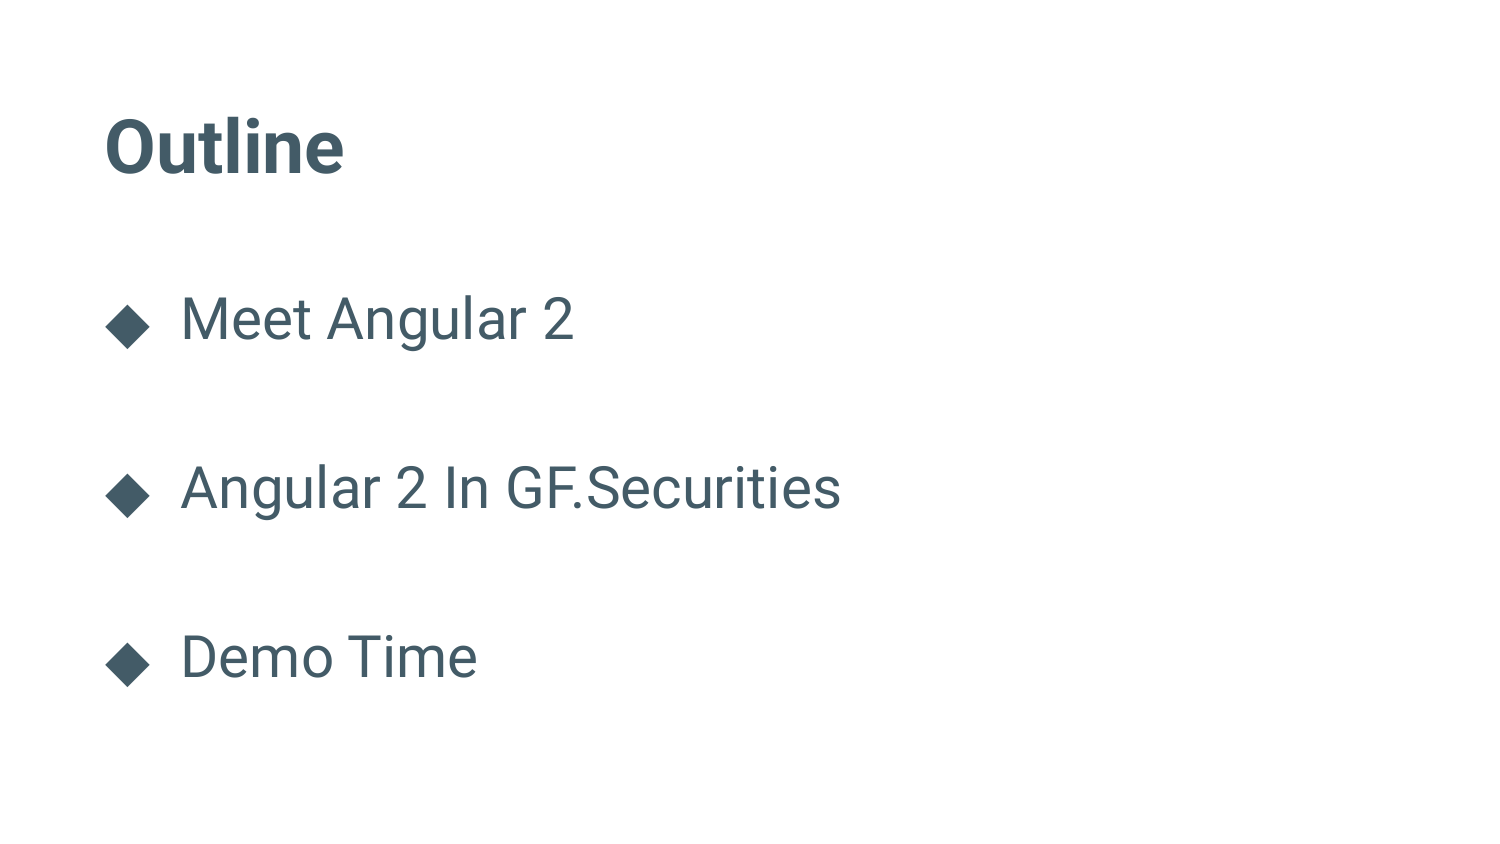

Outline
Meet Angular 2
Angular 2 In GF.Securities
Demo Time